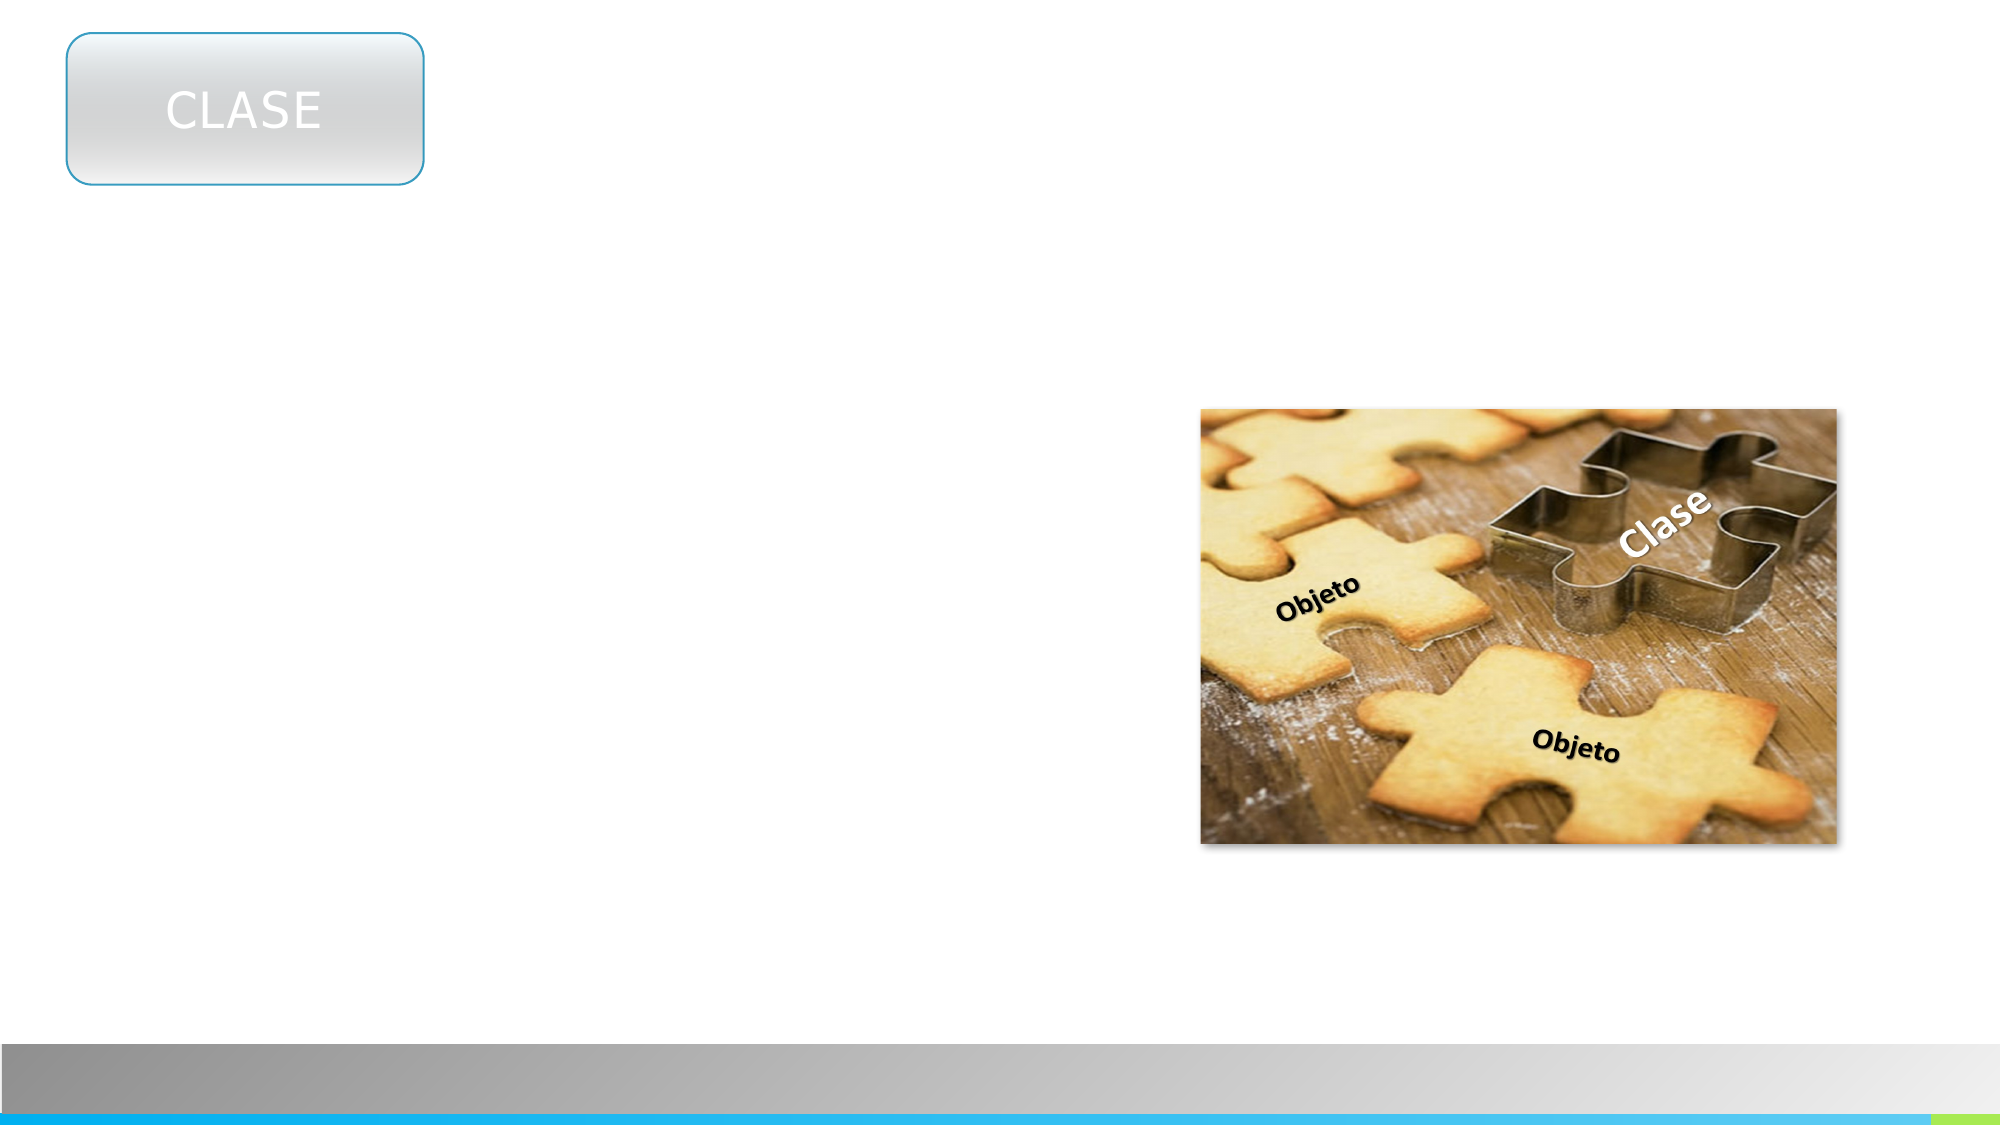

CLASE
En POO trabajamos con clases y objetos:

Una clase es un modelo donde se redactan las características comunes a un grupo de objetos.
Una clase representa al conjunto de objetos que comparten una estructura y un comportamiento comunes.
Dicho de otro modo, una clase no es más que un conjunto de especificaciones que determinan cómo se van a comportar cierto tipo de elementos. Estos elementos, creados a partir de las especificaciones de la clase, es lo que llamamos objetos.